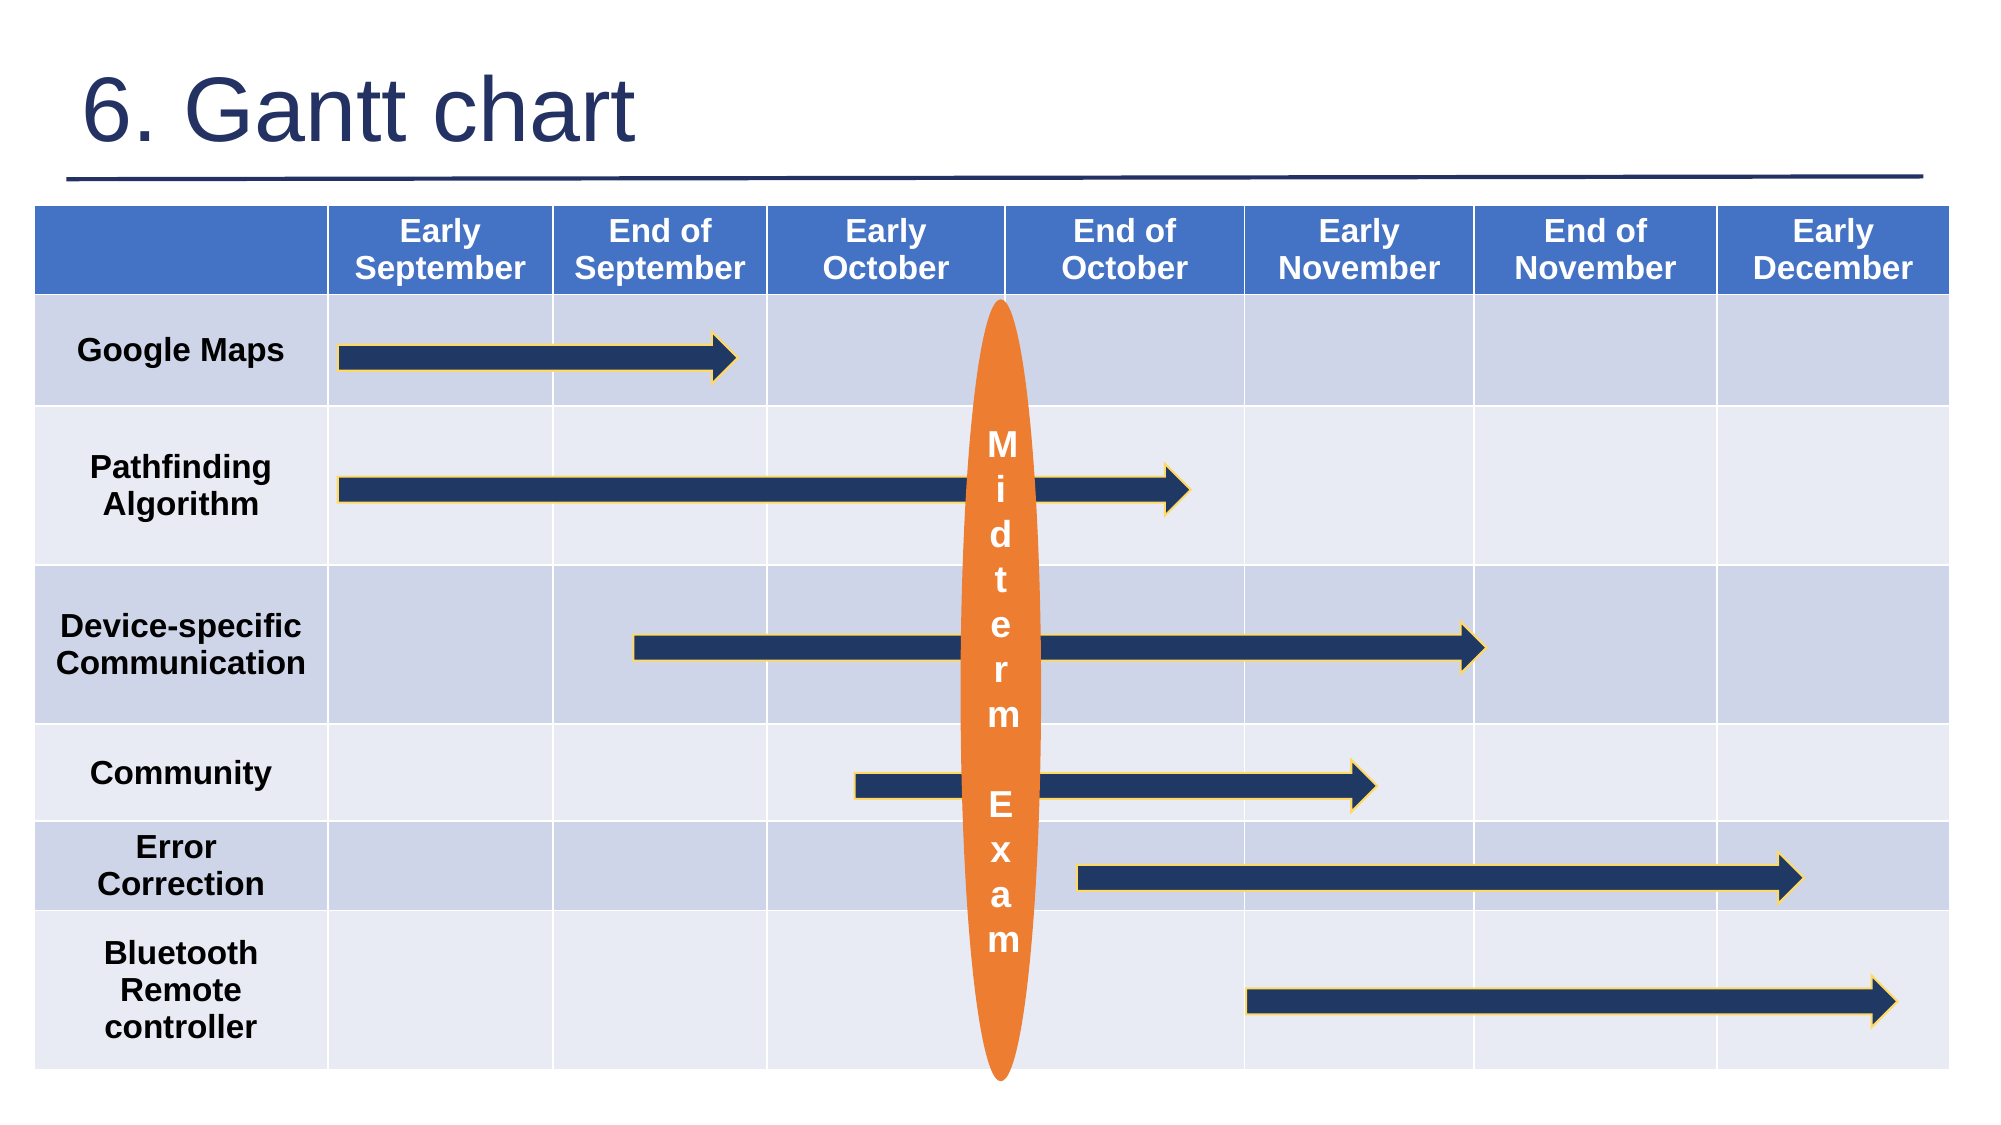

6. Gantt chart
|  | Early September | End of September | Early October | End of October | Early November | End of November | Early December |
| --- | --- | --- | --- | --- | --- | --- | --- |
| Google Maps |  |  |  |  |  |  |  |
| Pathfinding Algorithm |  |  |  |  |  |  |  |
| Device-specific Communication |  |  |  |  |  |  |  |
| Community |  |  |  |  |  |  |  |
| Error Correction |  |  |  |  |  |  |  |
| Bluetooth Remote controller |  |  |  |  |  |  |  |
Midterm
 Exam